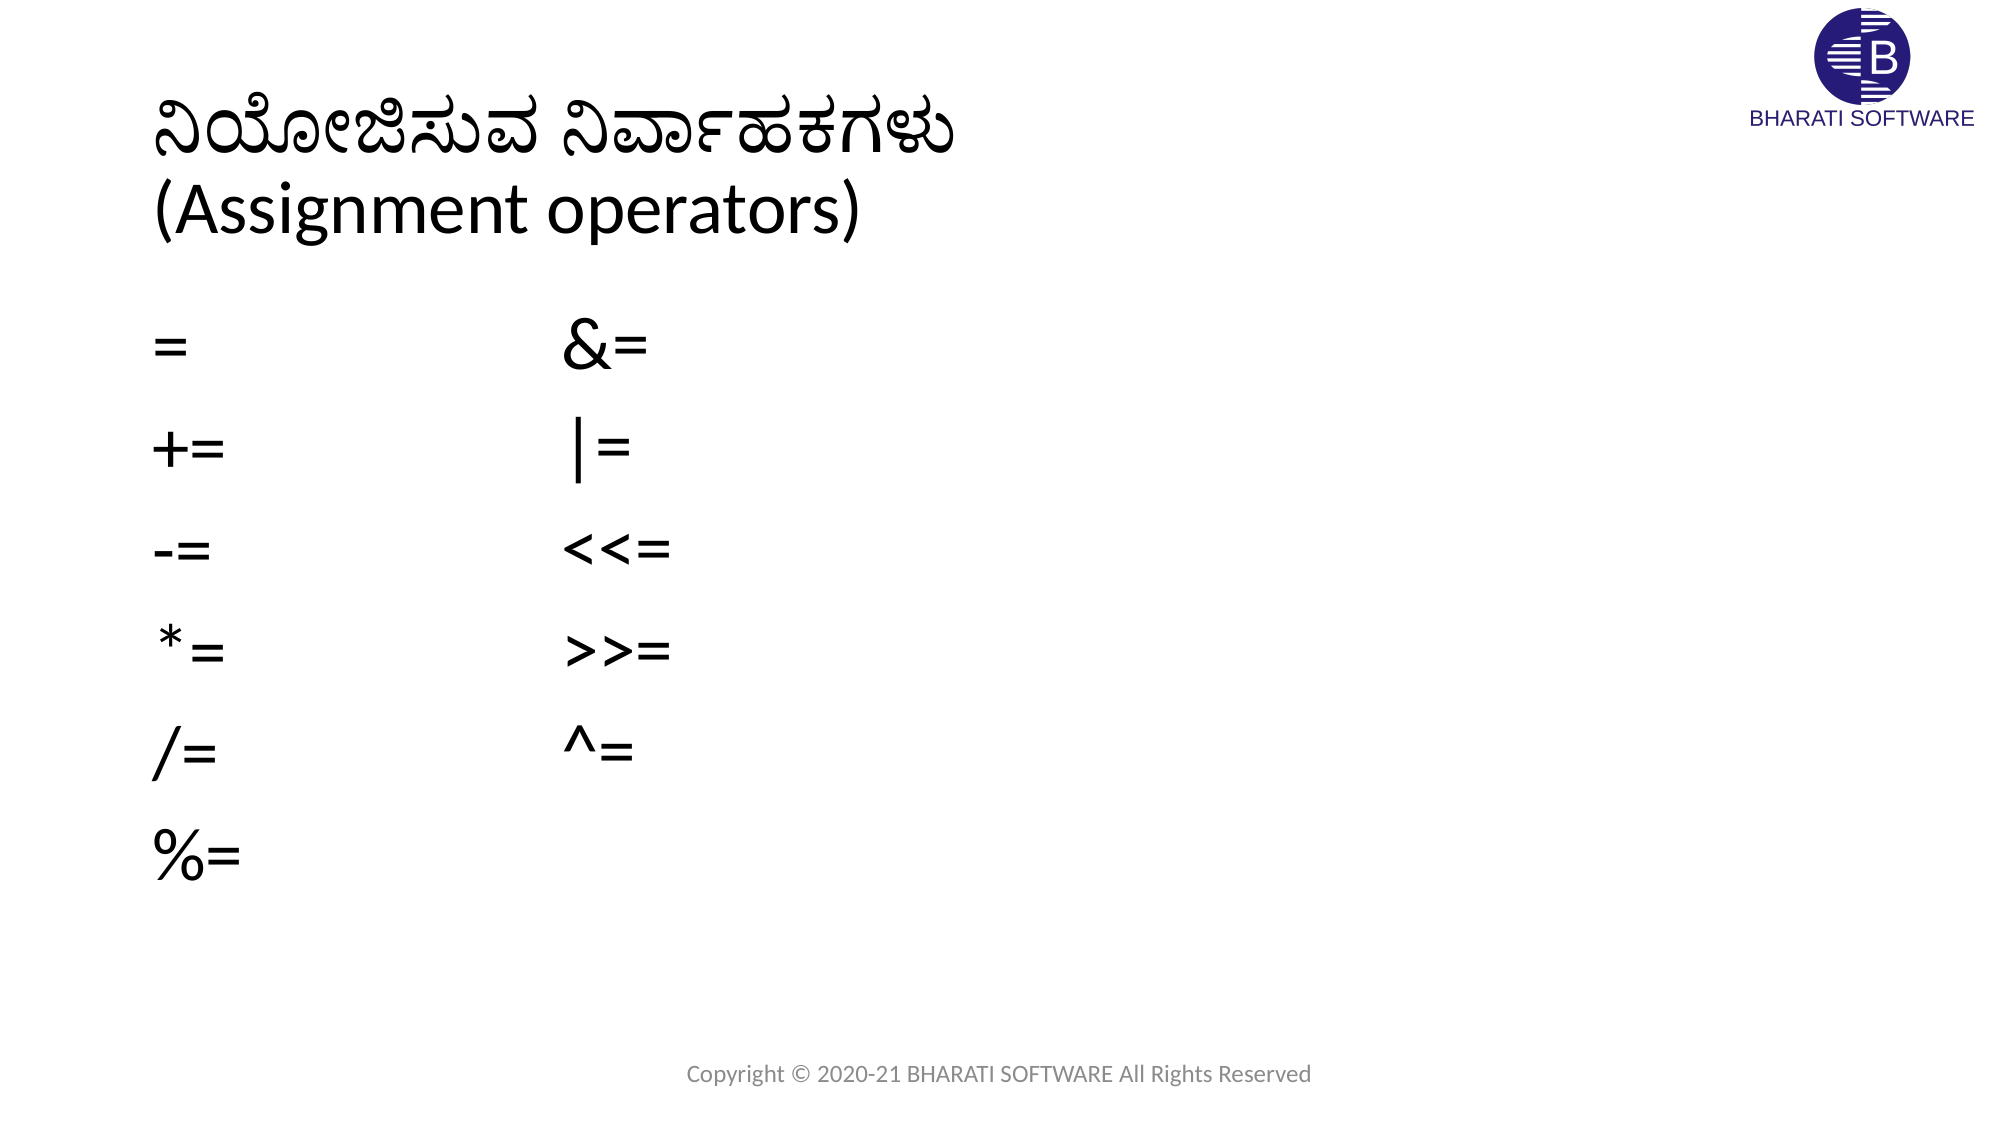

# ನಿಯೋಜಿಸುವ ನಿರ್ವಾಹಕಗಳು (Assignment operators)
&=
|=
<<=
>>=
^=
=
+=
-=
*=
/=
%=
Copyright © 2020-21 BHARATI SOFTWARE All Rights Reserved